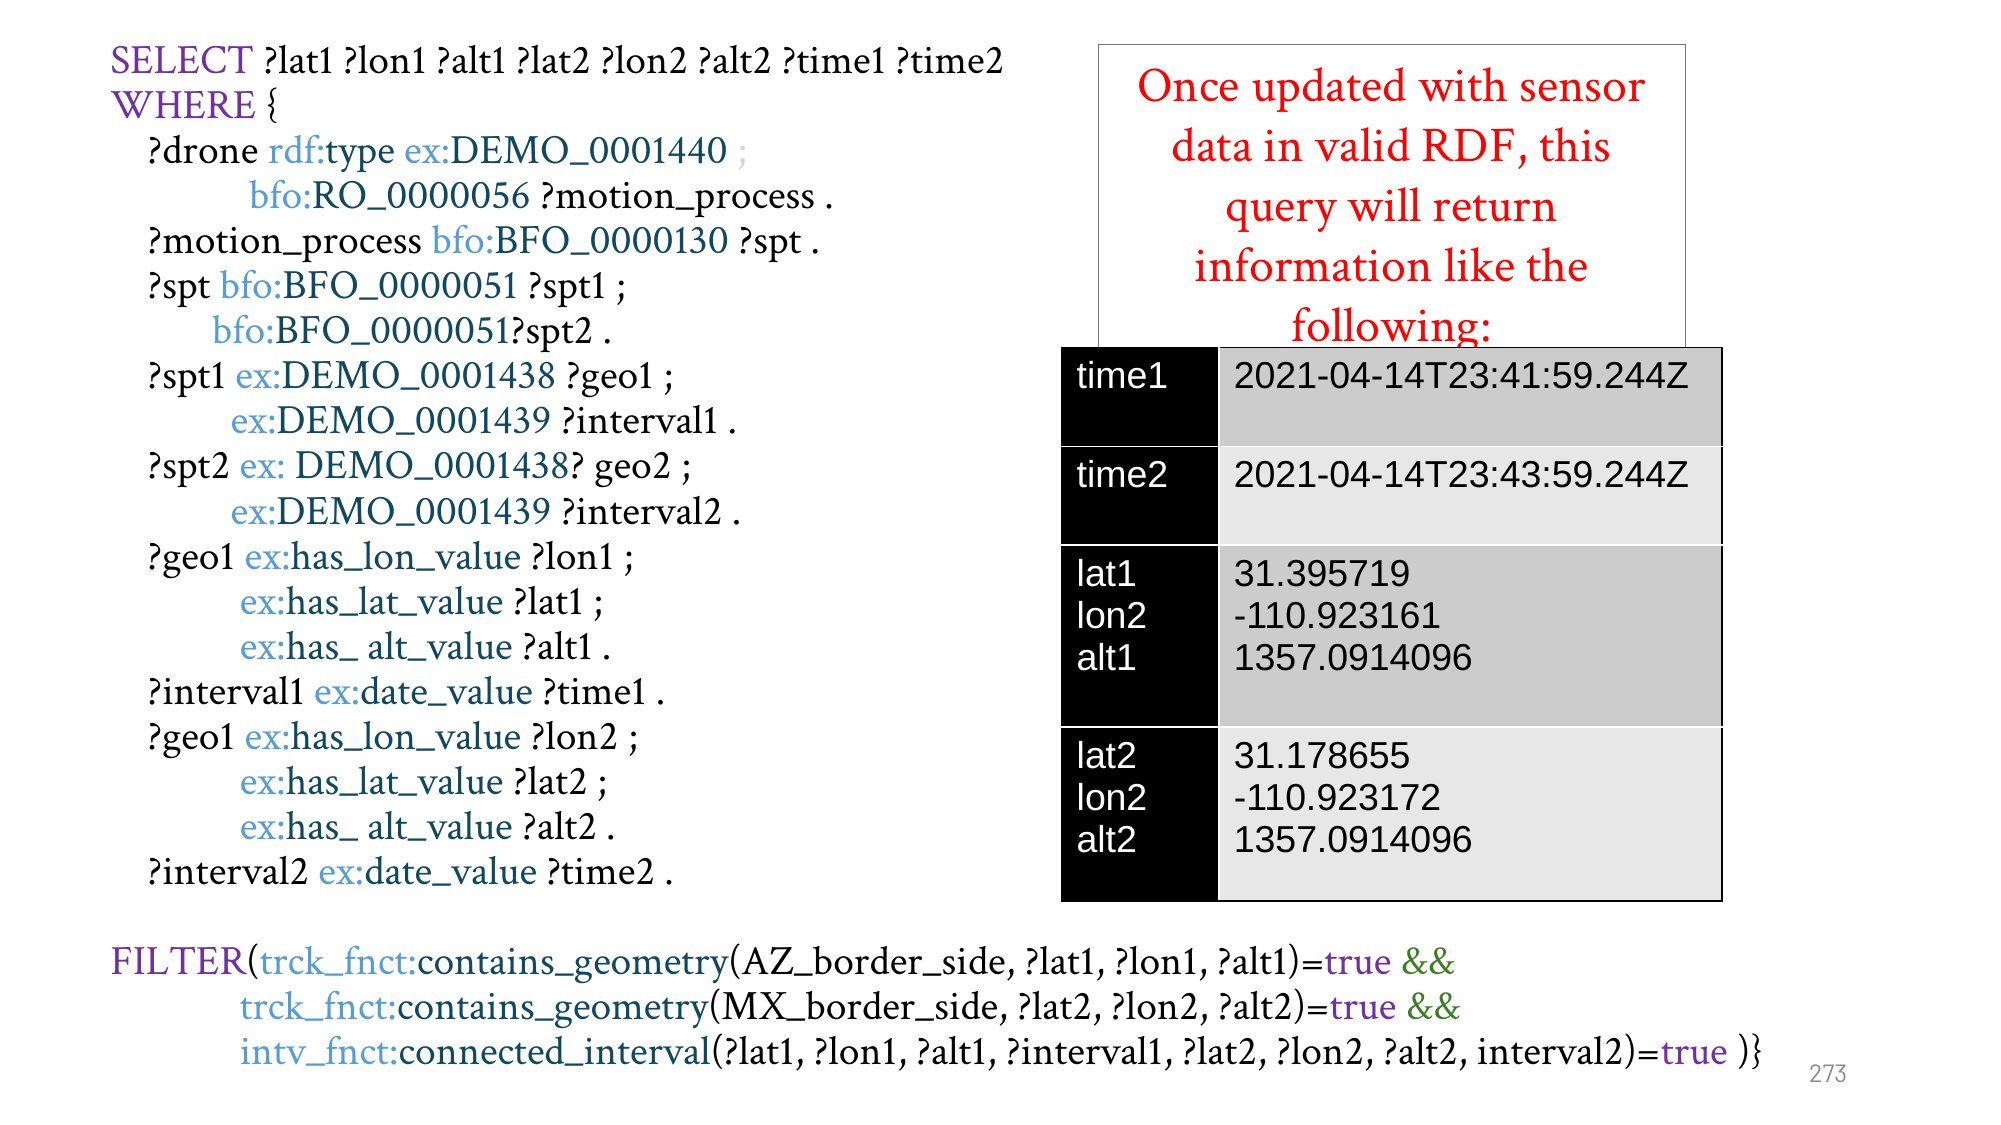

SELECT ?lat1 ?lon1 ?alt1 ?lat2 ?lon2 ?alt2 ?time1 ?time2
WHERE {
    ?drone rdf:type ex:DEMO_0001440 ;
               bfo:RO_0000056 ?motion_process .
    ?motion_process bfo:BFO_0000130 ?spt .
    ?spt bfo:BFO_0000051 ?spt1 ;
           bfo:BFO_0000051?spt2 .
    ?spt1 ex:DEMO_0001438 ?geo1 ;
             ex:DEMO_0001439 ?interval1 .
    ?spt2 ex: DEMO_0001438? geo2 ;
             ex:DEMO_0001439 ?interval2 .
    ?geo1 ex:has_lon_value ?lon1 ;
              ex:has_lat_value ?lat1 ;
              ex:has_ alt_value ?alt1 .
    ?interval1 ex:date_value ?time1 .
    ?geo1 ex:has_lon_value ?lon2 ;
              ex:has_lat_value ?lat2 ;
              ex:has_ alt_value ?alt2 .
    ?interval2 ex:date_value ?time2 .
FILTER(trck_fnct:contains_geometry(AZ_border_side, ?lat1, ?lon1, ?alt1)=true &&
              trck_fnct:contains_geometry(MX_border_side, ?lat2, ?lon2, ?alt2)=true &&
              intv_fnct:connected_interval(?lat1, ?lon1, ?alt1, ?interval1, ?lat2, ?lon2, ?alt2, interval2)=true )}

Once updated with sensor data in valid RDF, this query will return information like the following:
| time1 | 2021-04-14T23:41:59.244Z |
| --- | --- |
| time2 | 2021-04-14T23:43:59.244Z |
| lat1 lon2 alt1 | 31.395719 -110.923161 1357.0914096 |
| lat2 lon2 alt2 | 31.178655 -110.923172 1357.0914096 |
273